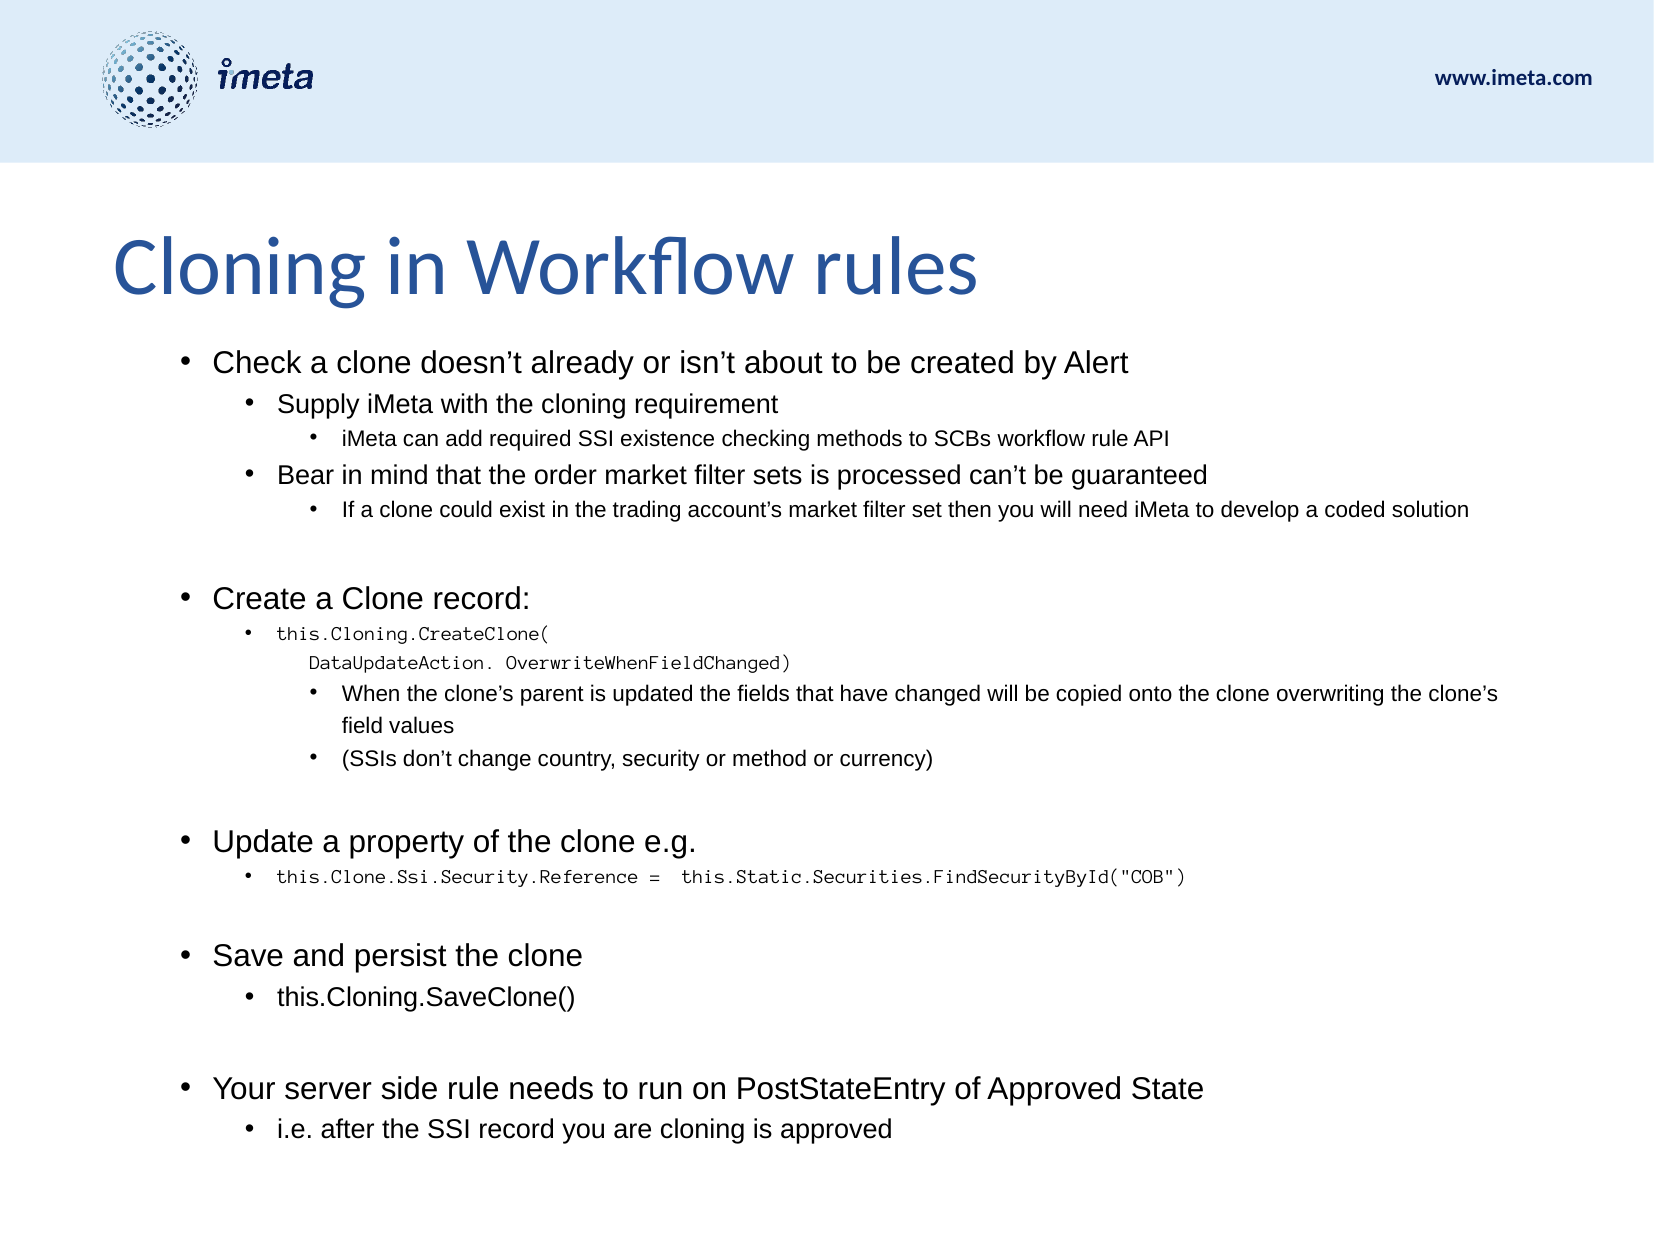

# Cloning in Workflow rules
Check a clone doesn’t already or isn’t about to be created by Alert
Supply iMeta with the cloning requirement
iMeta can add required SSI existence checking methods to SCBs workflow rule API
Bear in mind that the order market filter sets is processed can’t be guaranteed
If a clone could exist in the trading account’s market filter set then you will need iMeta to develop a coded solution

Create a Clone record:
this.Cloning.CreateClone(
DataUpdateAction. OverwriteWhenFieldChanged)
When the clone’s parent is updated the fields that have changed will be copied onto the clone overwriting the clone’s field values
(SSIs don’t change country, security or method or currency)

Update a property of the clone e.g.
this.Clone.Ssi.Security.Reference = 	this.Static.Securities.FindSecurityById("COB")

Save and persist the clone
this.Cloning.SaveClone()

Your server side rule needs to run on PostStateEntry of Approved State
i.e. after the SSI record you are cloning is approved